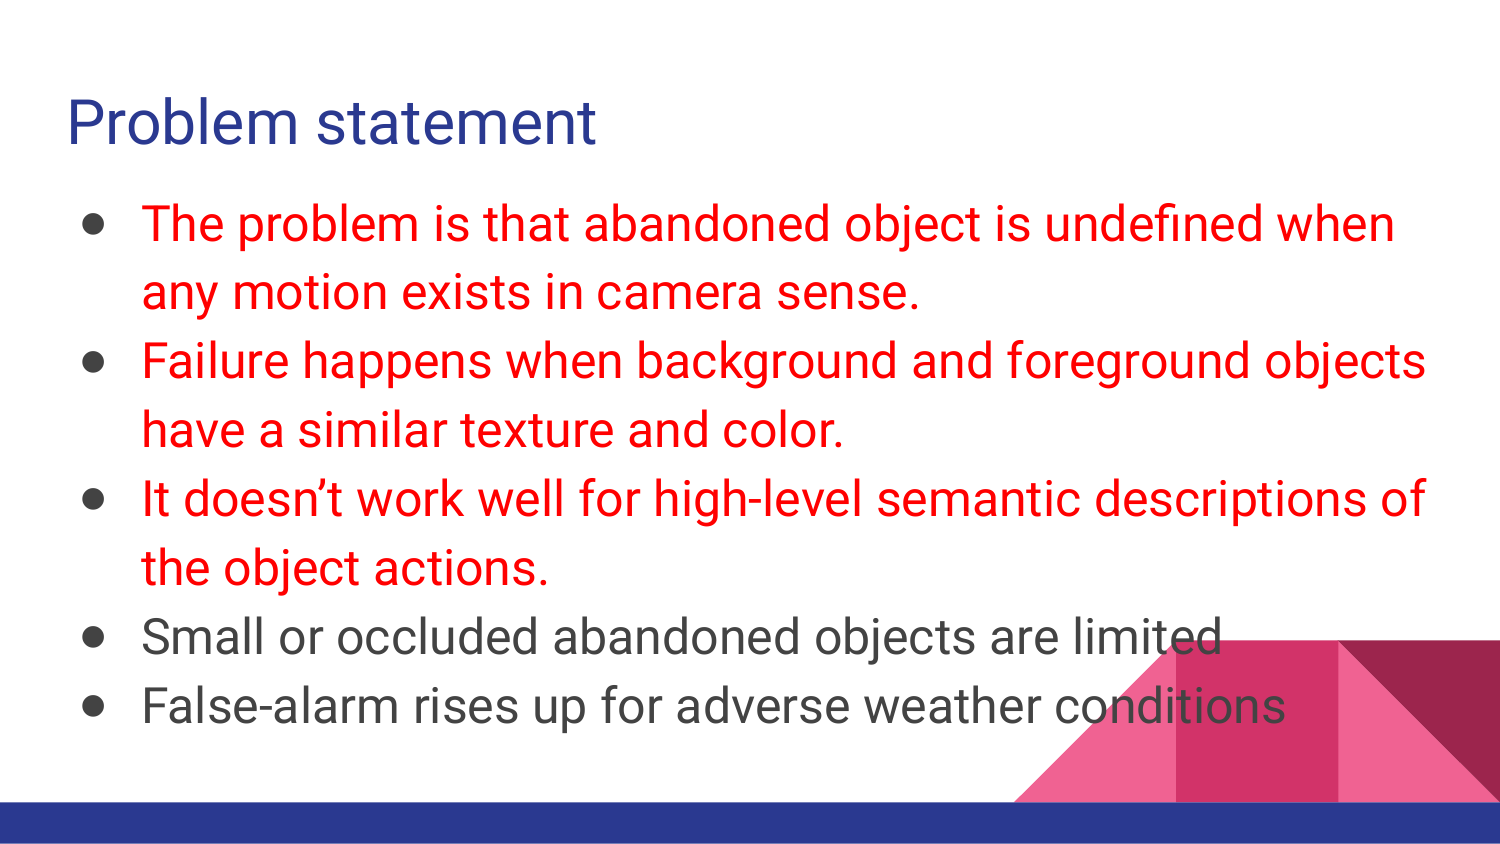

# Problem statement
The problem is that abandoned object is undefined when any motion exists in camera sense.
Failure happens when background and foreground objects have a similar texture and color.
It doesn’t work well for high-level semantic descriptions of the object actions.
Small or occluded abandoned objects are limited
False-alarm rises up for adverse weather conditions